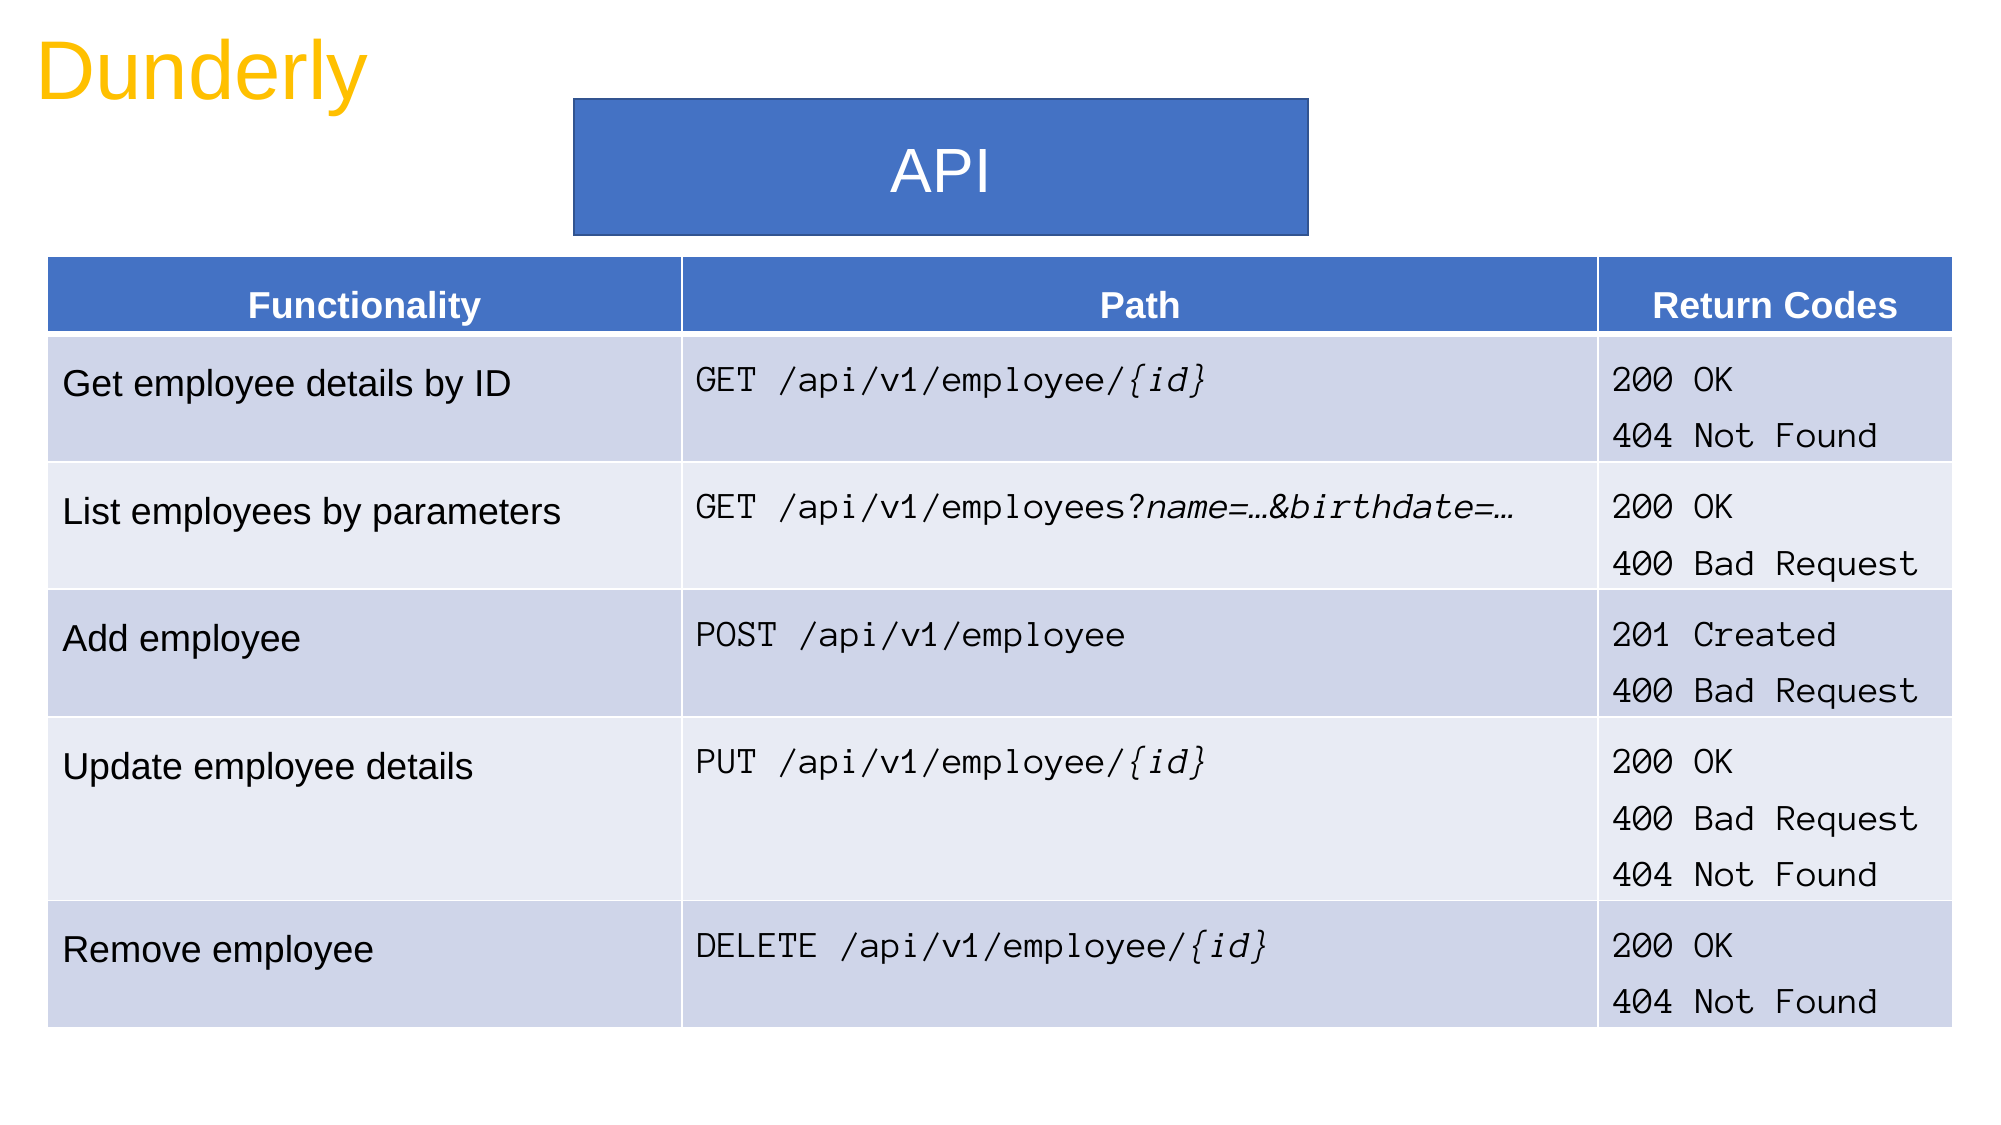

Dunderly
API
| Functionality | Path | Return Codes |
| --- | --- | --- |
| Get employee details by ID | GET /api/v1/employee/{id} | 200 OK 404 Not Found |
| List employees by parameters | GET /api/v1/employees?name=…&birthdate=… | 200 OK 400 Bad Request |
| Add employee | POST /api/v1/employee | 201 Created 400 Bad Request |
| Update employee details | PUT /api/v1/employee/{id} | 200 OK 400 Bad Request 404 Not Found |
| Remove employee | DELETE /api/v1/employee/{id} | 200 OK 404 Not Found |